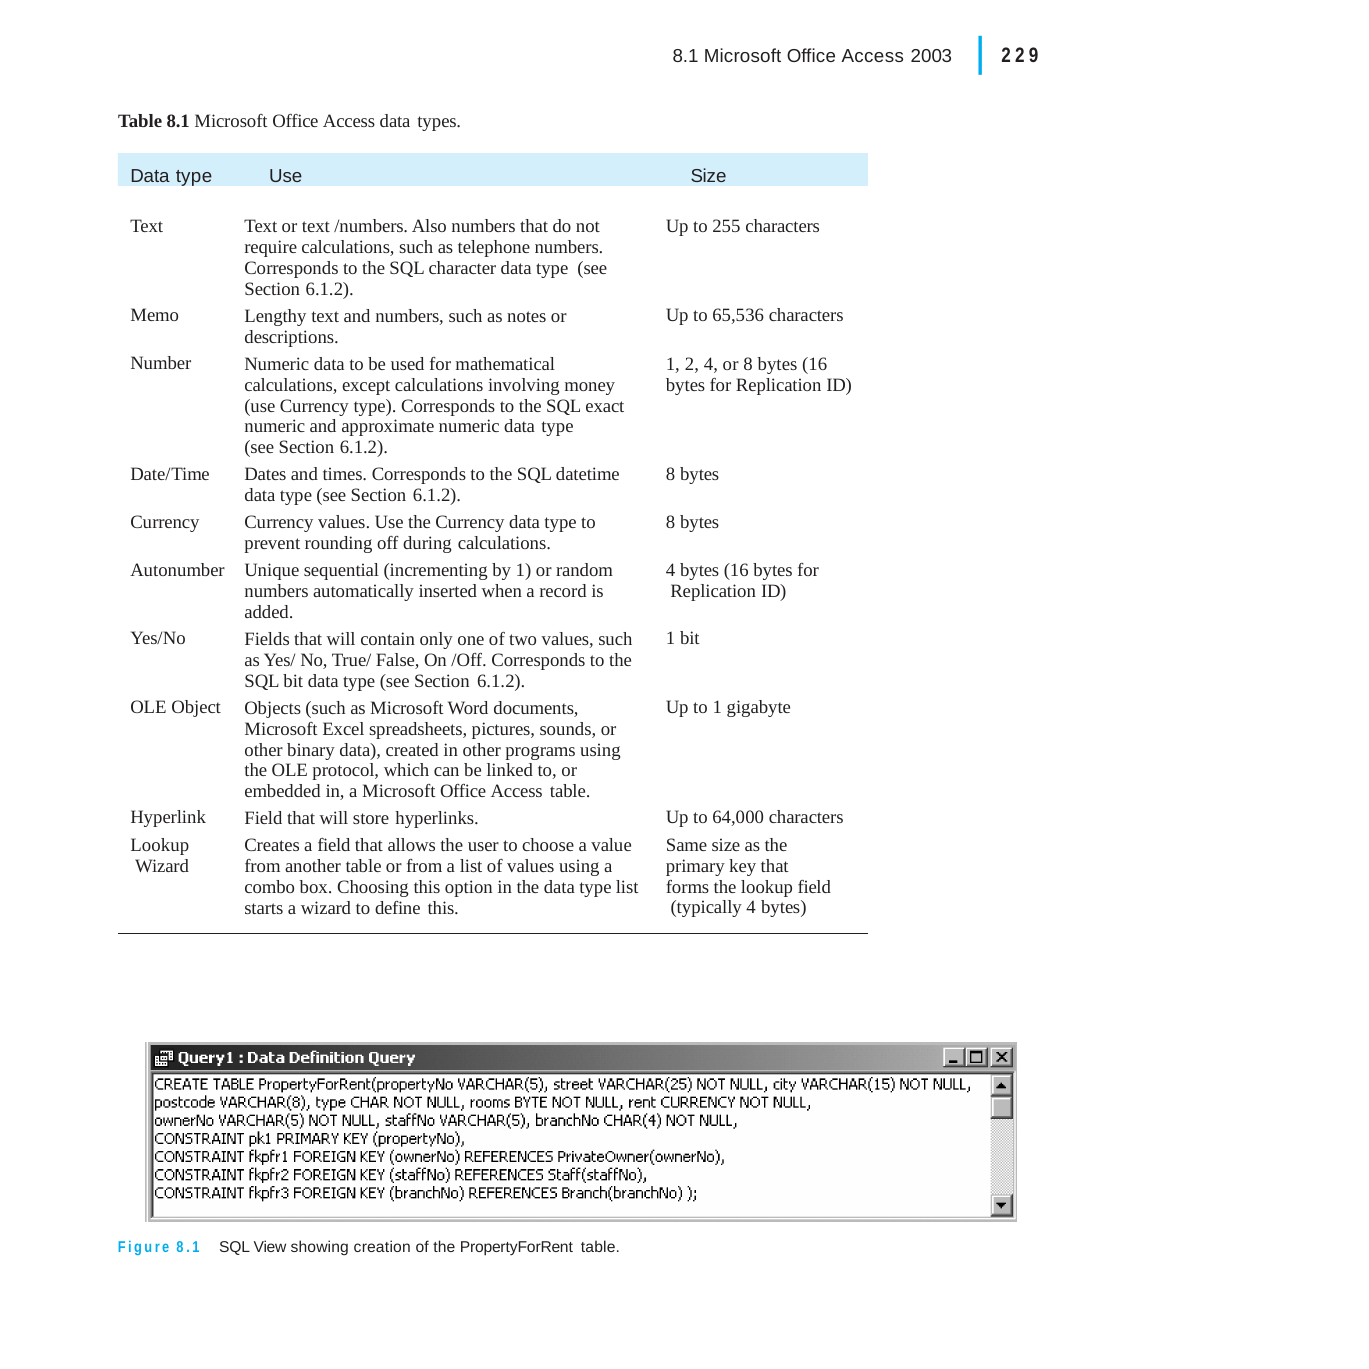

|
229
8.1 Microsoft Office Access 2003
Table 8.1 Microsoft Office Access data types.
Data type	Use	Size
Up to 255 characters
Text
Text or text /numbers. Also numbers that do not  require calculations, such as telephone numbers.  Corresponds to the SQL character data type  (see Section 6.1.2).
Lengthy text and numbers, such as notes or  descriptions.
Numeric data to be used for mathematical  calculations, except calculations involving money  (use Currency type). Corresponds to the SQL exact  numeric and approximate numeric data type
(see Section 6.1.2).
Dates and times. Corresponds to the SQL datetime  data type (see Section 6.1.2).
Currency values. Use the Currency data type to  prevent rounding off during calculations.
Unique sequential (incrementing by 1) or random  numbers automatically inserted when a record is  added.
Fields that will contain only one of two values, such  as Yes/ No, True/ False, On /Off. Corresponds to the  SQL bit data type (see Section 6.1.2).
Objects (such as Microsoft Word documents,  Microsoft Excel spreadsheets, pictures, sounds, or  other binary data), created in other programs using  the OLE protocol, which can be linked to, or  embedded in, a Microsoft Office Access table.
Field that will store hyperlinks.
Creates a field that allows the user to choose a value  from another table or from a list of values using a  combo box. Choosing this option in the data type list  starts a wizard to define this.
Up to 65,536 characters
Memo
1, 2, 4, or 8 bytes (16  bytes for Replication ID)
Number
8 bytes
Date/Time
8 bytes
Currency
4 bytes (16 bytes for  Replication ID)
Autonumber
1 bit
Yes/No
Up to 1 gigabyte
OLE Object
Up to 64,000 characters
Same size as the  primary key that  forms the lookup field  (typically 4 bytes)
Hyperlink
Lookup  Wizard

Figure 8.1
SQL View showing creation of the PropertyForRent table.